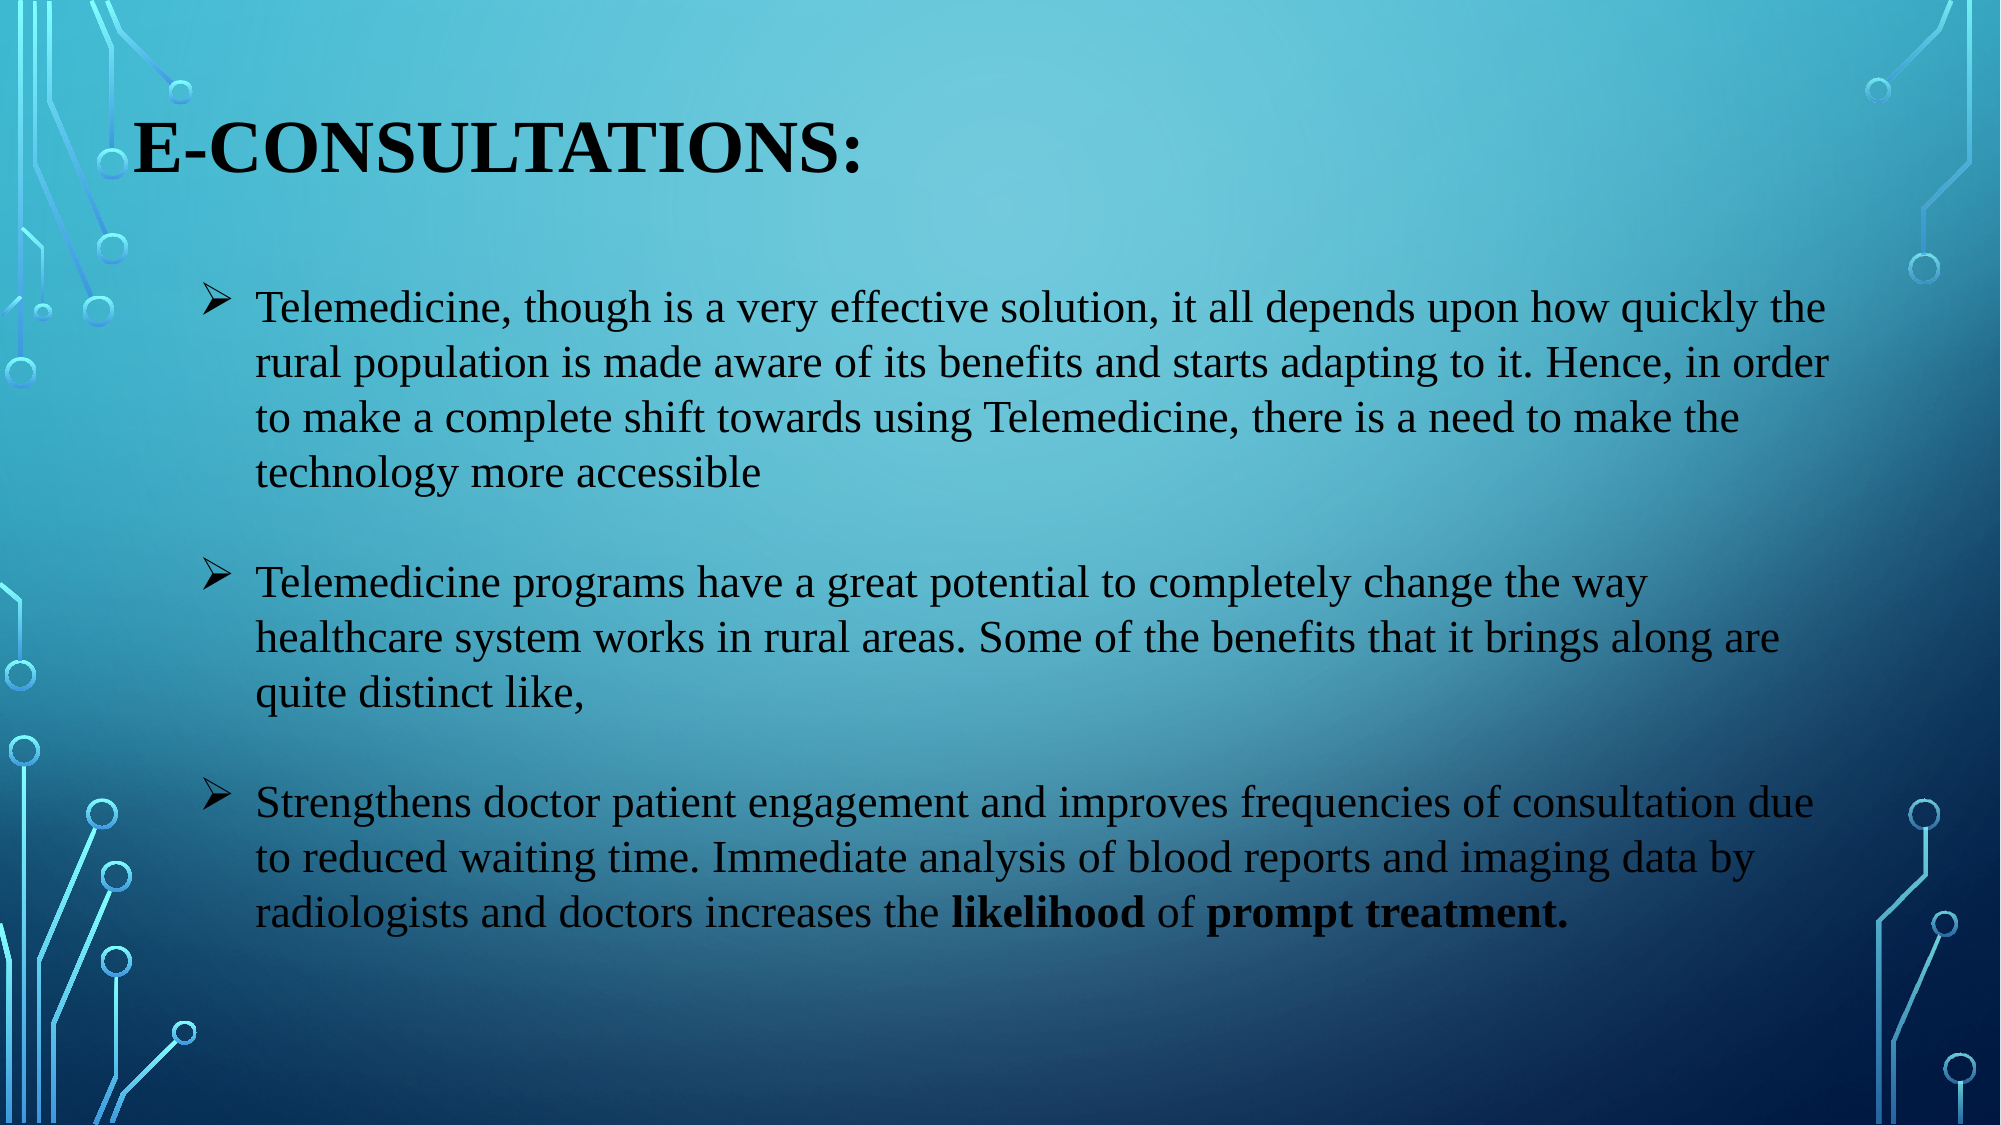

E-CONSULTATIONS:

Telemedicine, though is a very effective solution, it all depends upon how quickly the rural population is made aware of its benefits and starts adapting to it. Hence, in order to make a complete shift towards using Telemedicine, there is a need to make the technology more accessible
Telemedicine programs have a great potential to completely change the way healthcare system works in rural areas. Some of the benefits that it brings along are quite distinct like,
Strengthens doctor patient engagement and improves frequencies of consultation due to reduced waiting time. Immediate analysis of blood reports and imaging data by radiologists and doctors increases the likelihood of prompt treatment.